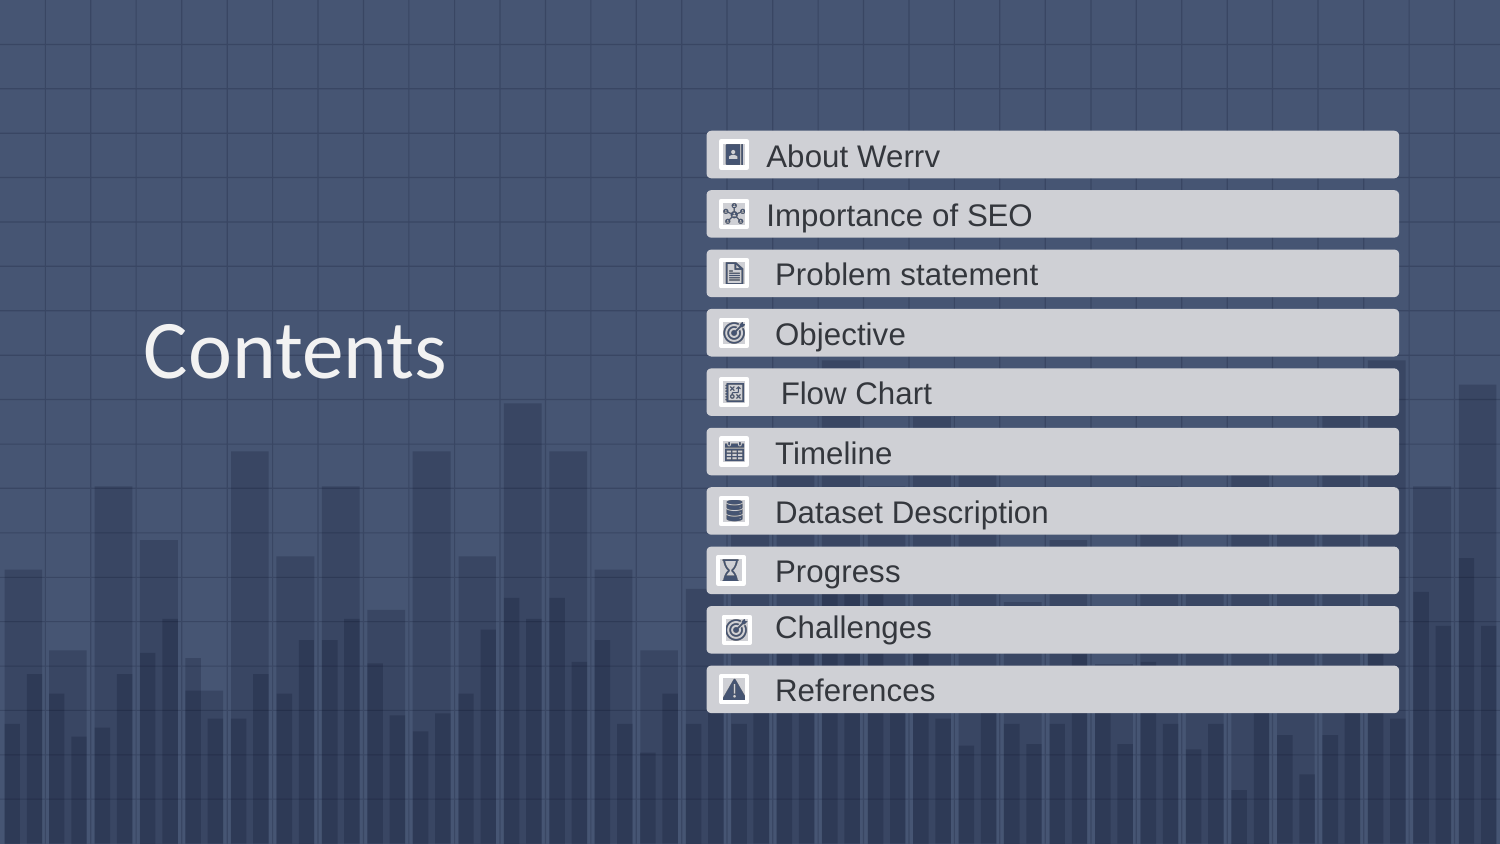

About Werrv
Importance of SEO
 Problem statement
 Objective
 Flow Chart
 Timeline
 Dataset Description
 Progress

 References
Contents

 Challenges